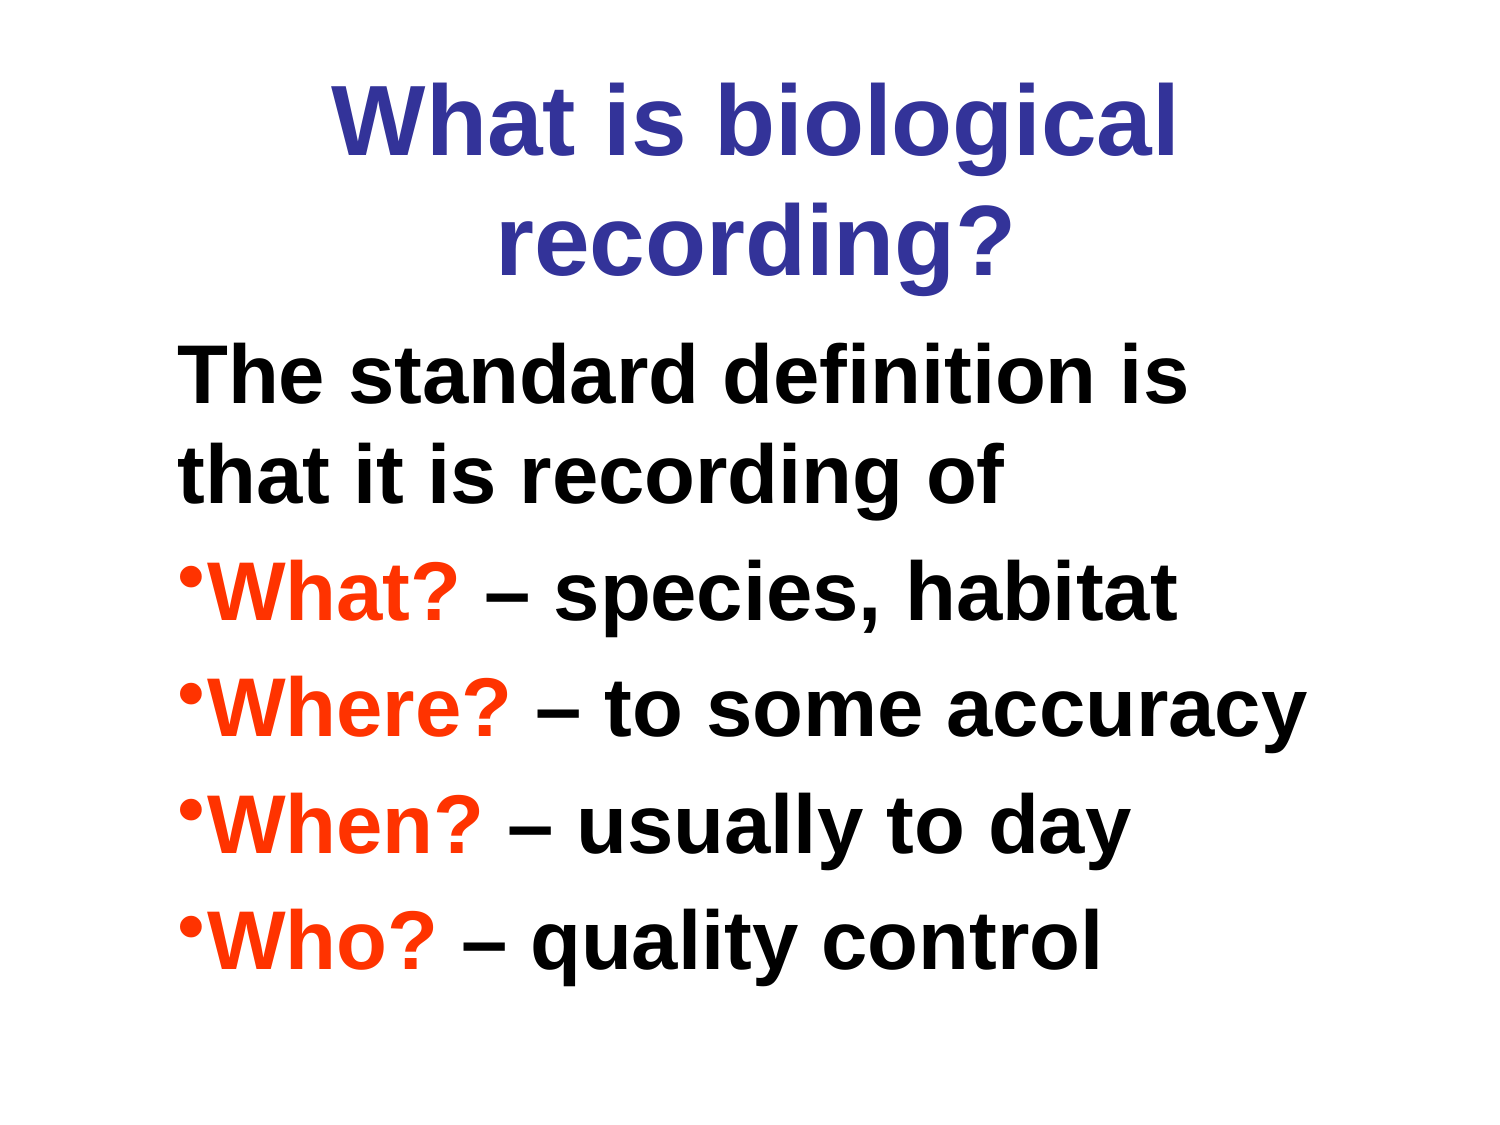

# What is biological recording?
The standard definition is that it is recording of
What? – species, habitat
Where? – to some accuracy
When? – usually to day
Who? – quality control